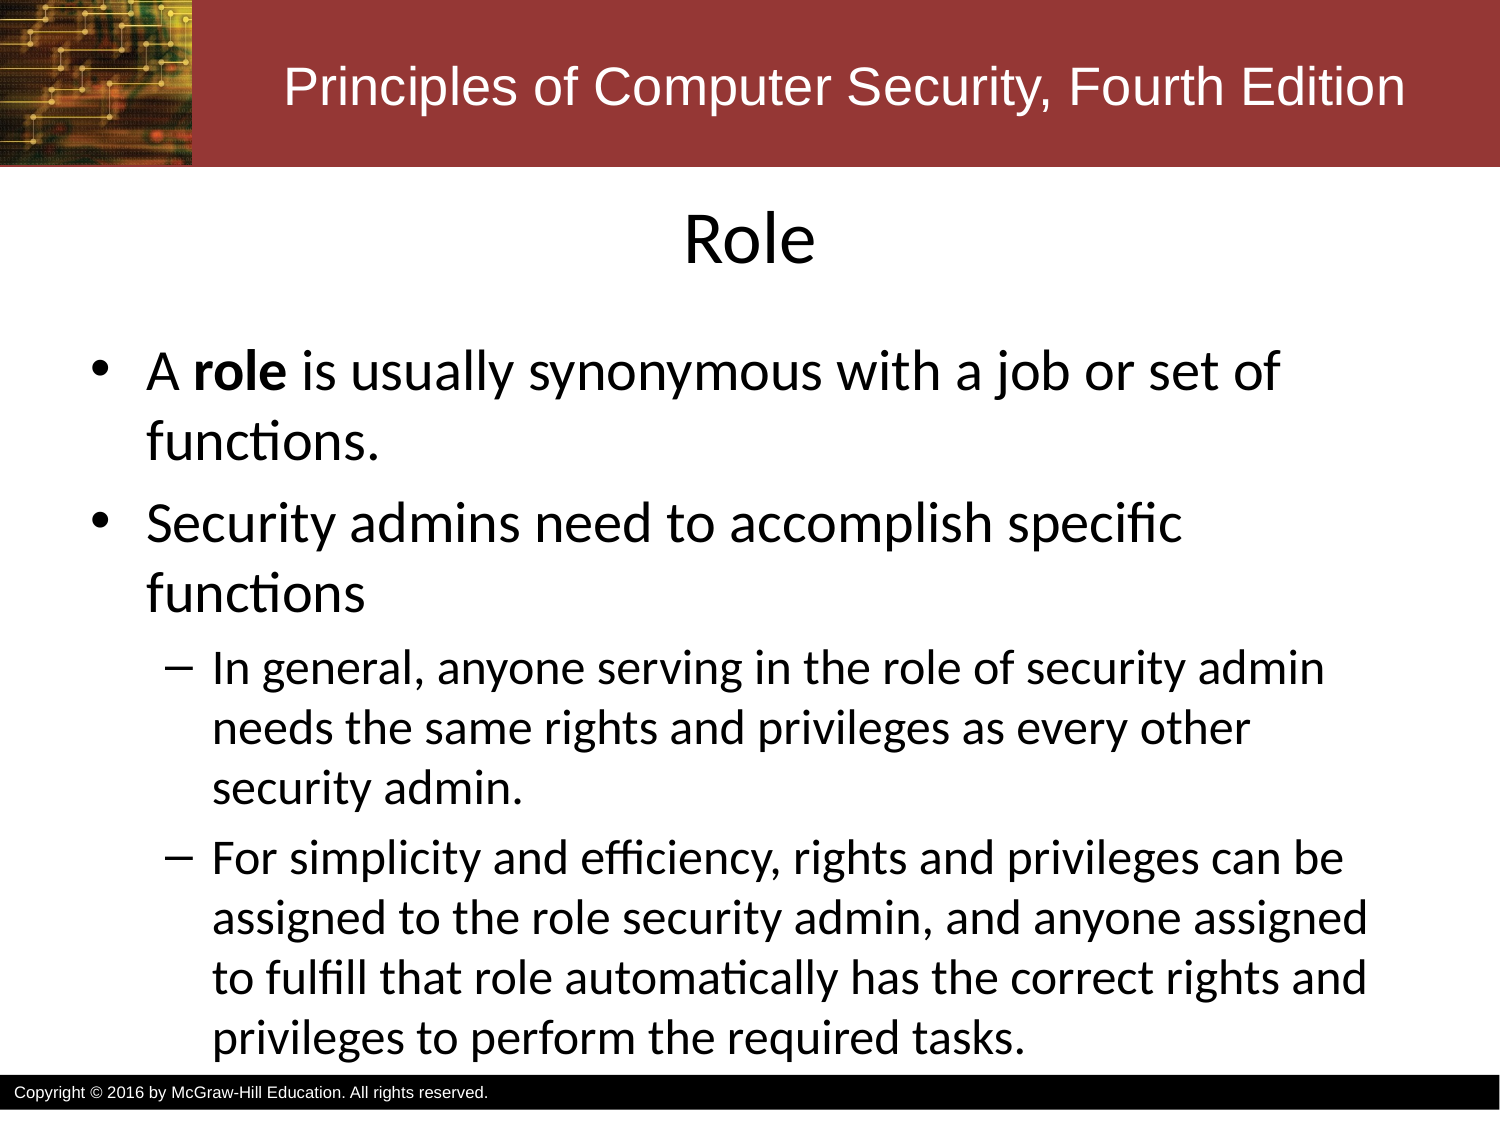

# Role
A role is usually synonymous with a job or set of functions.
Security admins need to accomplish specific functions
In general, anyone serving in the role of security admin needs the same rights and privileges as every other security admin.
For simplicity and efficiency, rights and privileges can be assigned to the role security admin, and anyone assigned to fulfill that role automatically has the correct rights and privileges to perform the required tasks.